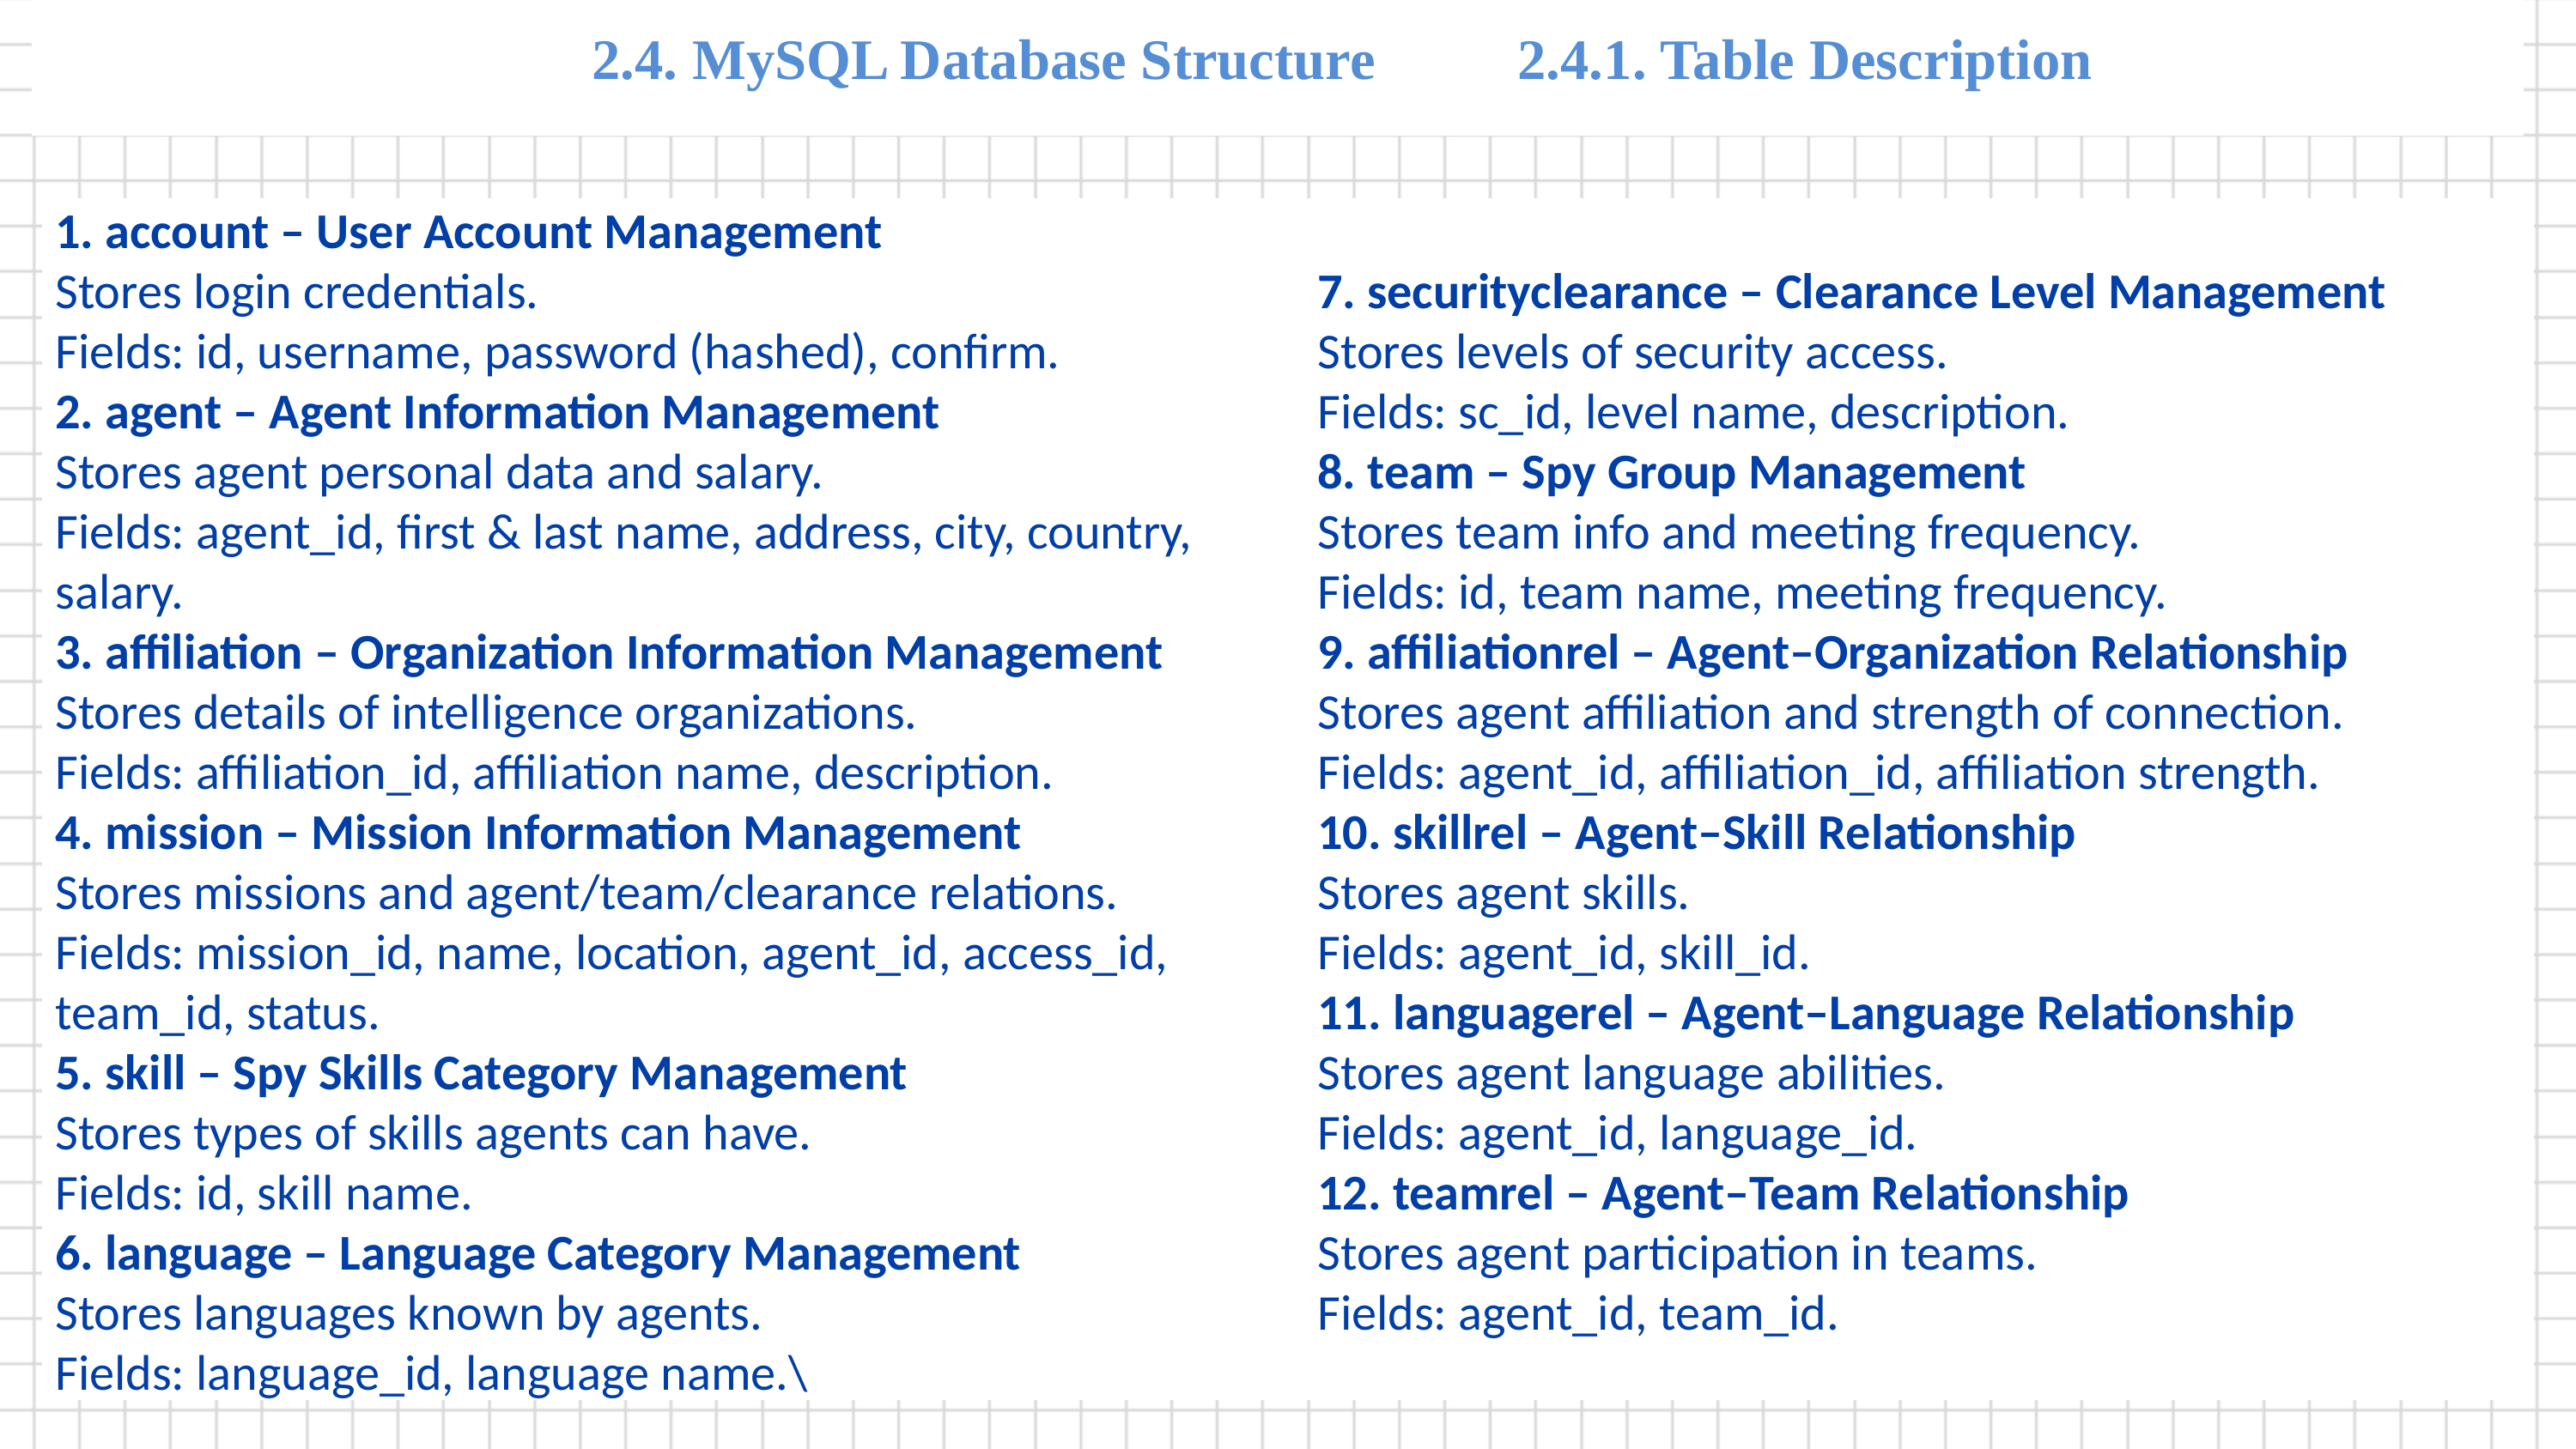

CHAPTER 2

CHAPTER 2
Proposed Solution and Application Design Analysis
2.4.1. Table Description
2.4. MySQL Database Structure
1. account – User Account Management
Stores login credentials.
Fields: id, username, password (hashed), confirm.
2. agent – Agent Information Management
Stores agent personal data and salary.
Fields: agent_id, first & last name, address, city, country, salary.
3. affiliation – Organization Information Management
Stores details of intelligence organizations.
Fields: affiliation_id, affiliation name, description.
4. mission – Mission Information Management
Stores missions and agent/team/clearance relations.
Fields: mission_id, name, location, agent_id, access_id, team_id, status.
5. skill – Spy Skills Category Management
Stores types of skills agents can have.
Fields: id, skill name.
6. language – Language Category Management
Stores languages known by agents.
Fields: language_id, language name.\

7. securityclearance – Clearance Level Management
Stores levels of security access.
Fields: sc_id, level name, description.
8. team – Spy Group Management
Stores team info and meeting frequency.
Fields: id, team name, meeting frequency.
9. affiliationrel – Agent–Organization Relationship
Stores agent affiliation and strength of connection.
Fields: agent_id, affiliation_id, affiliation strength.
10. skillrel – Agent–Skill Relationship
Stores agent skills.
Fields: agent_id, skill_id.
11. languagerel – Agent–Language Relationship
Stores agent language abilities.
Fields: agent_id, language_id.
12. teamrel – Agent–Team Relationship
Stores agent participation in teams.
Fields: agent_id, team_id.